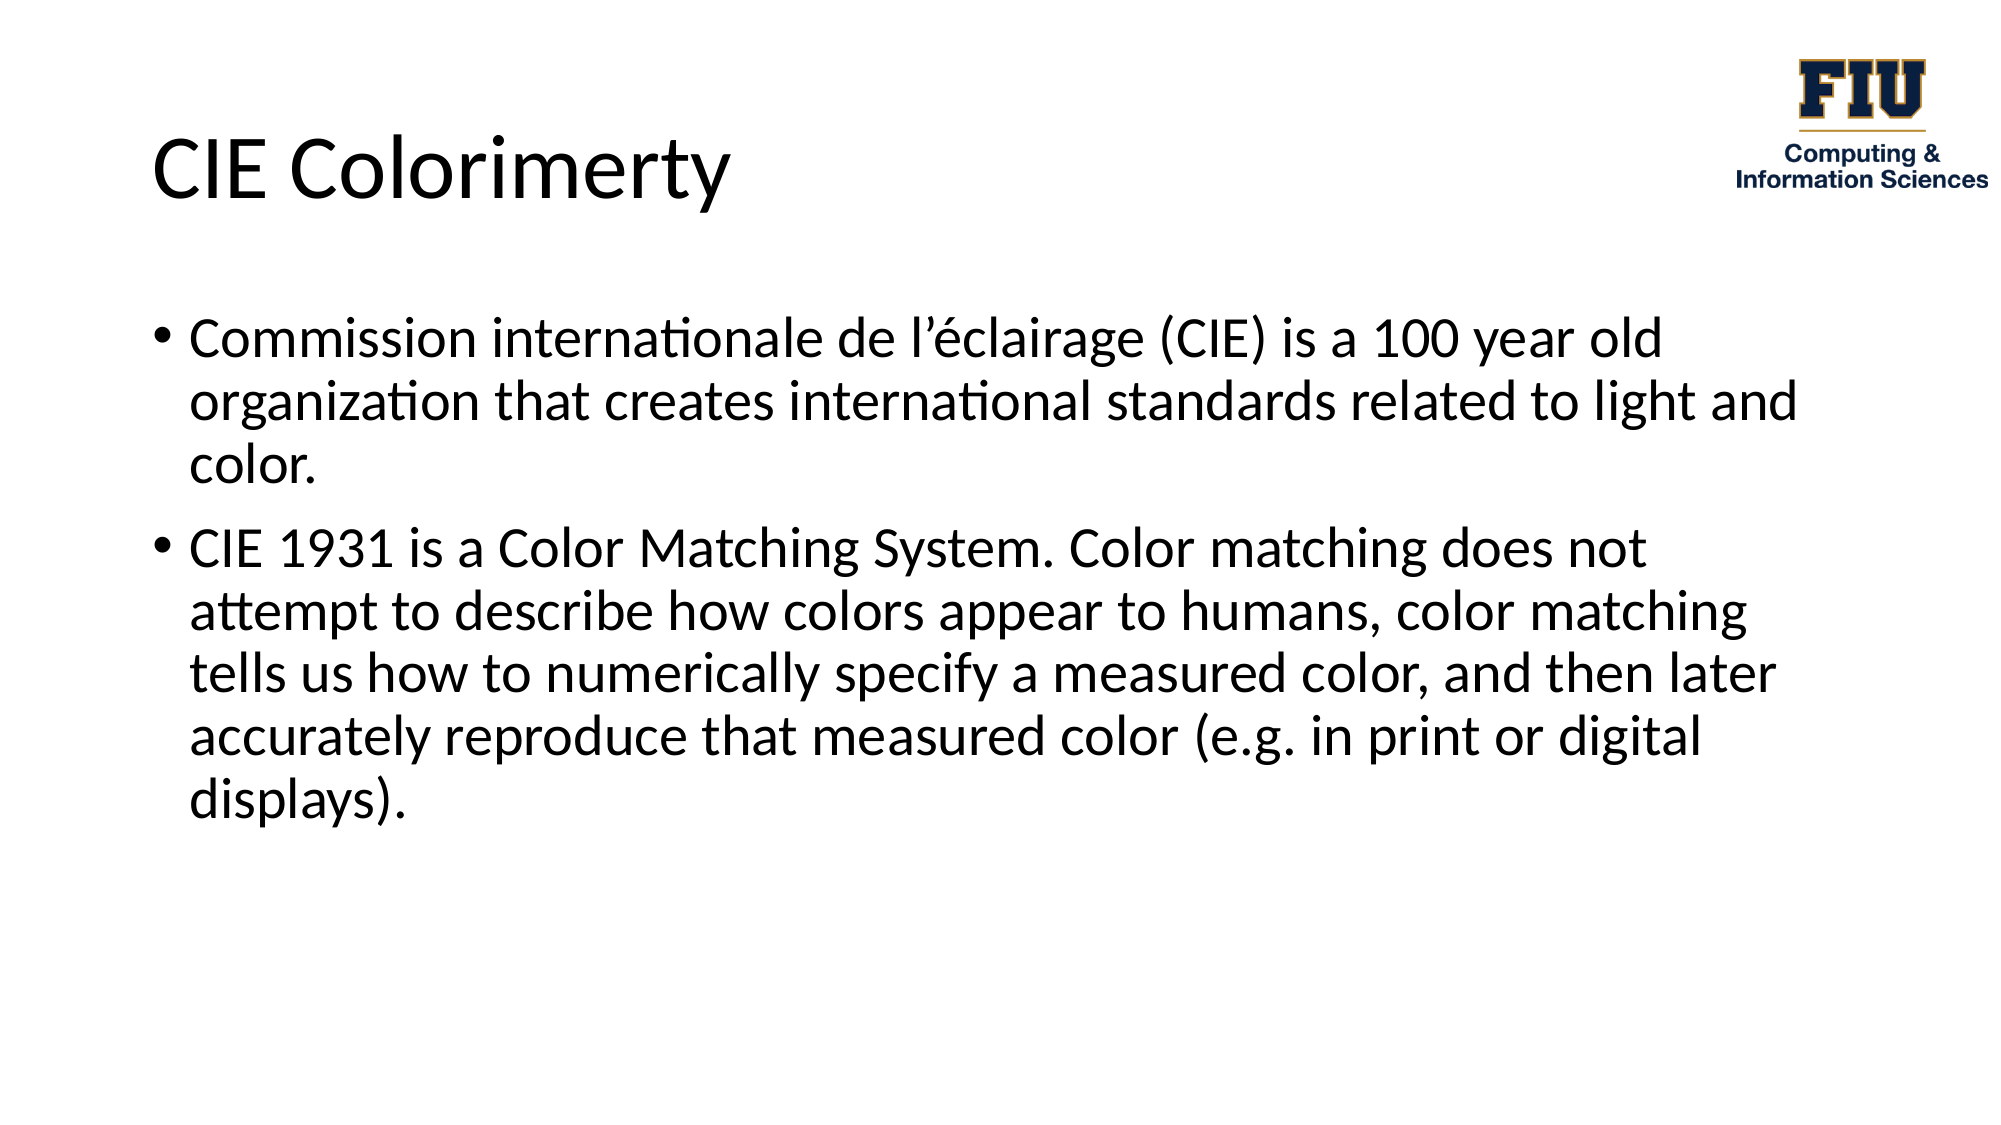

# CIE Colorimerty
Commission internationale de l’éclairage (CIE) is a 100 year old organization that creates international standards related to light and color.
CIE 1931 is a Color Matching System. Color matching does not attempt to describe how colors appear to humans, color matching tells us how to numerically specify a measured color, and then later accurately reproduce that measured color (e.g. in print or digital displays).